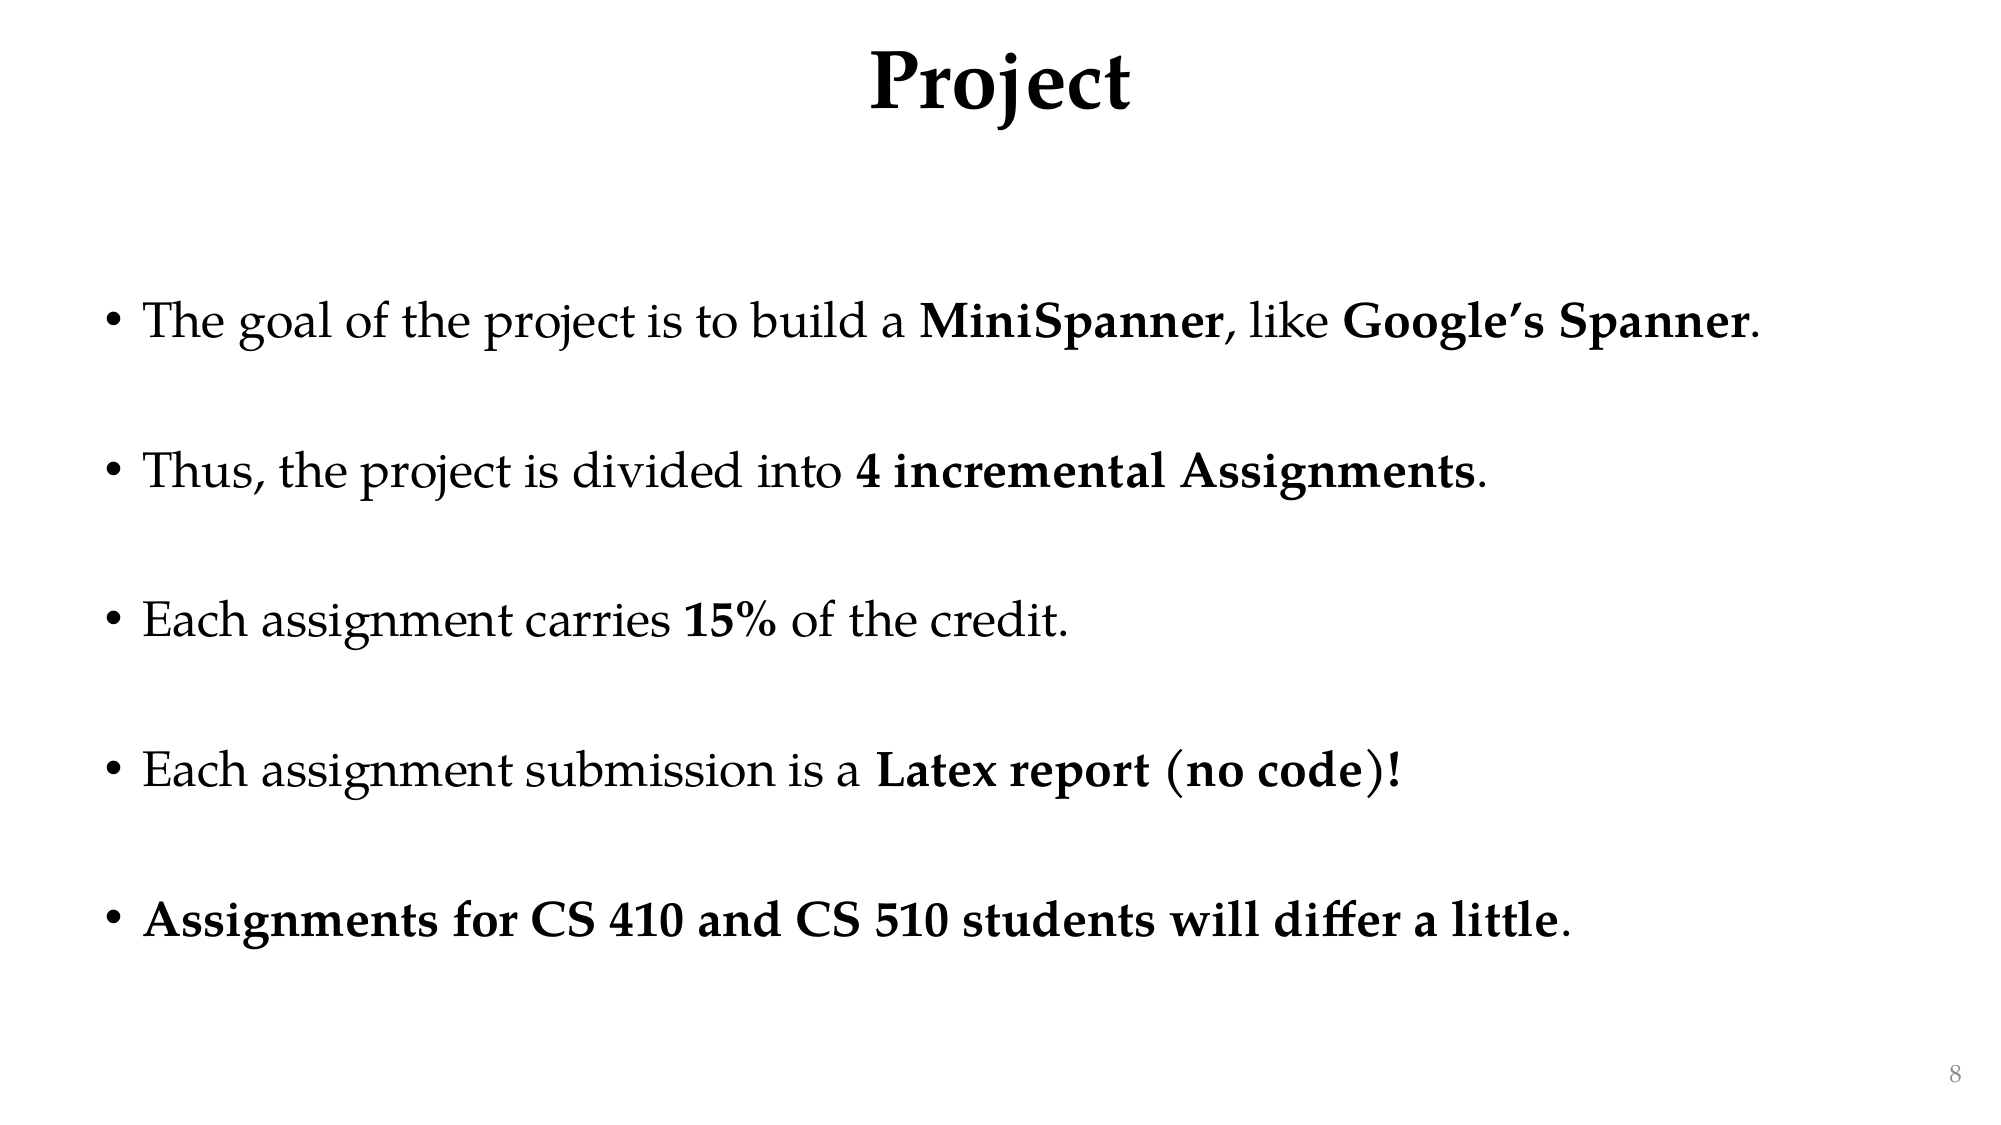

# Project
The goal of the project is to build a MiniSpanner, like Google’s Spanner.

Thus, the project is divided into 4 incremental Assignments.

Each assignment carries 15% of the credit.

Each assignment submission is a Latex report (no code)!

Assignments for CS 410 and CS 510 students will differ a little.

8